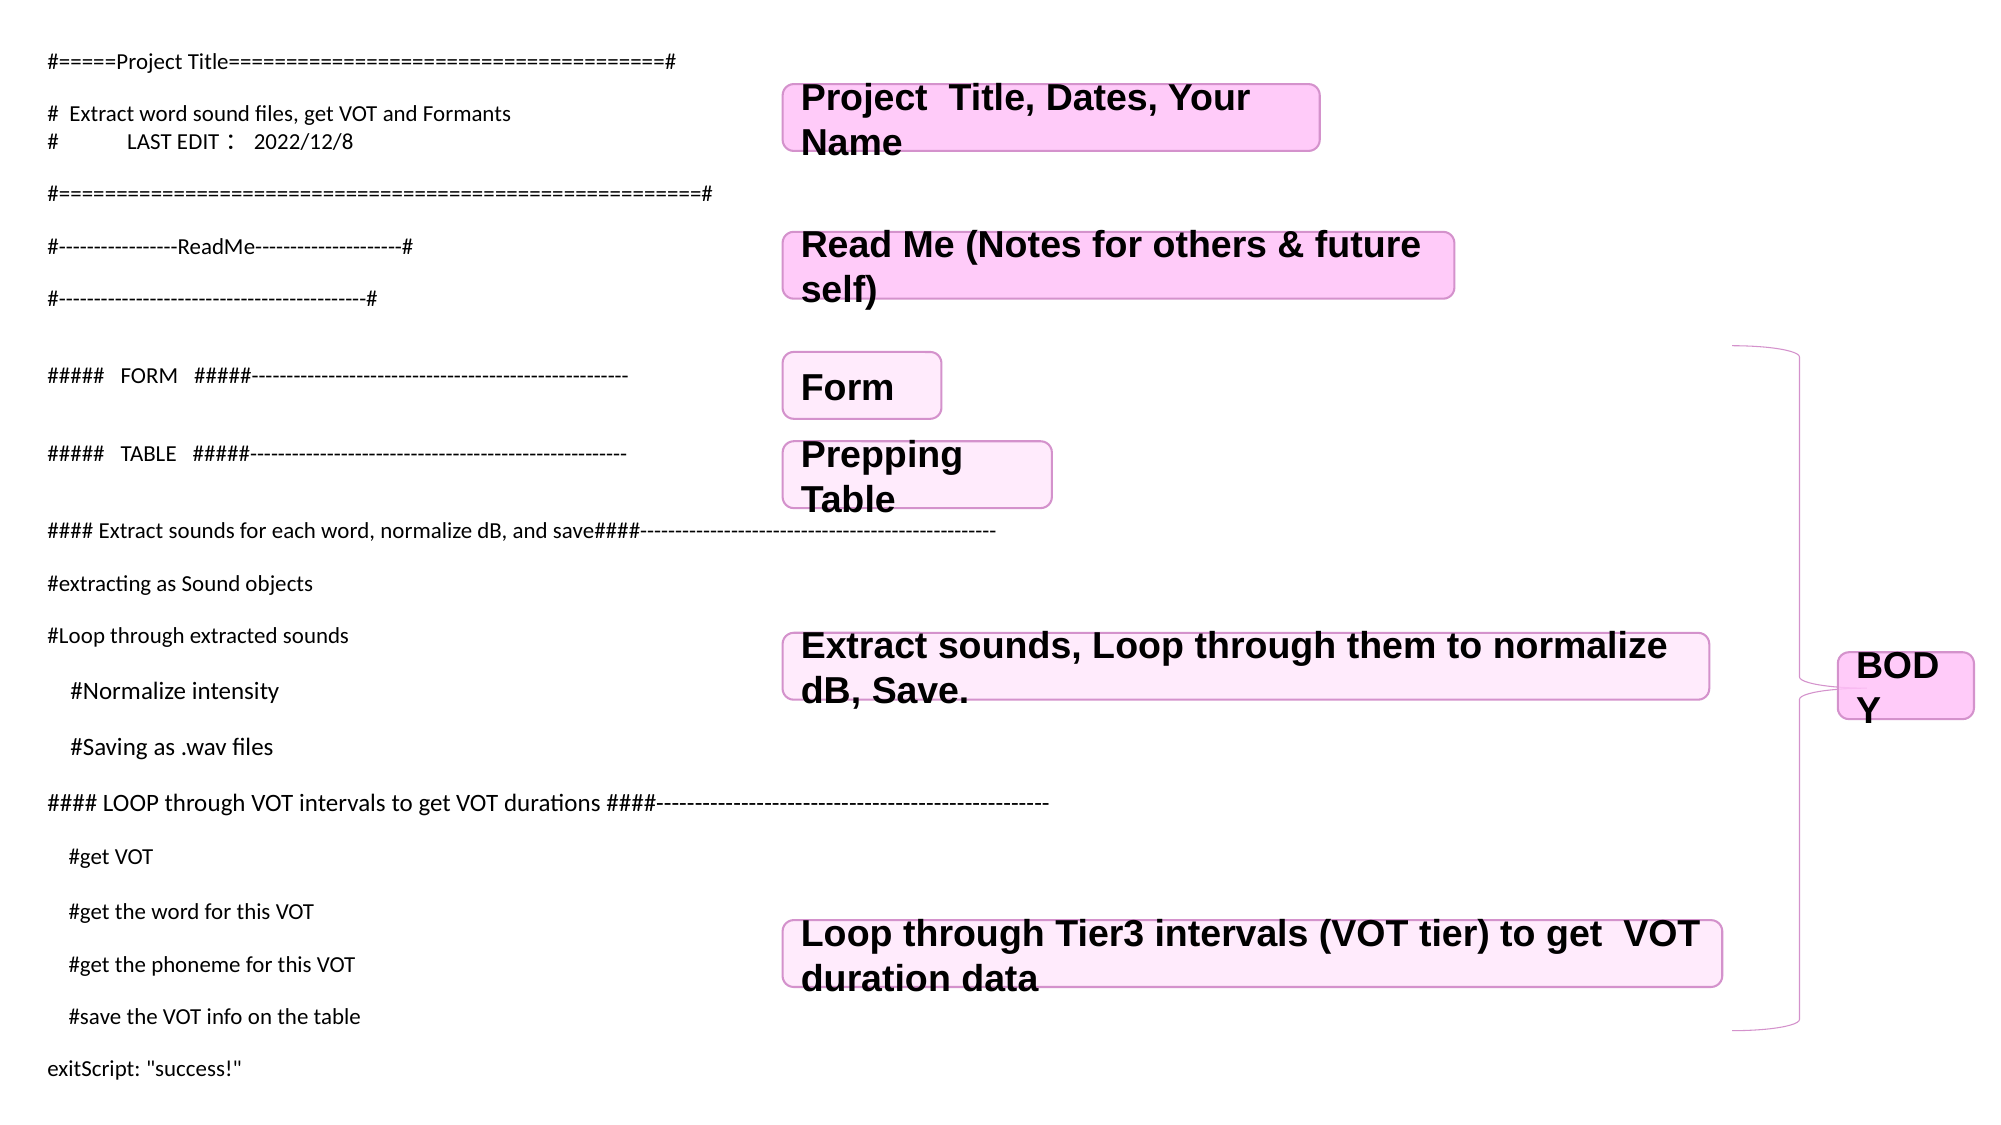

#=====Project Title======================================#

#  Extract word sound files, get VOT and Formants
#             LAST EDIT：2022/12/8

#========================================================#

#-----------------ReadMe---------------------#

#--------------------------------------------#

#####   FORM   #####------------------------------------------------------

#####   TABLE   #####------------------------------------------------------

#### Extract sounds for each word, normalize dB, and save####---------------------------------------------------

#extracting as Sound objects

#Loop through extracted sounds

    #Normalize intensity

    #Saving as .wav files

#### LOOP through VOT intervals to get VOT durations ####---------------------------------------------------

    #get VOT

    #get the word for this VOT

    #get the phoneme for this VOT

    #save the VOT info on the table

exitScript: "success!"

Project  Title, Dates, Your Name
Read Me (Notes for others & future self)

Form
Prepping  Table
Extract sounds, Loop through them to normalize dB, Save.
BODY
Loop through Tier3 intervals (VOT tier) to get  VOT duration data